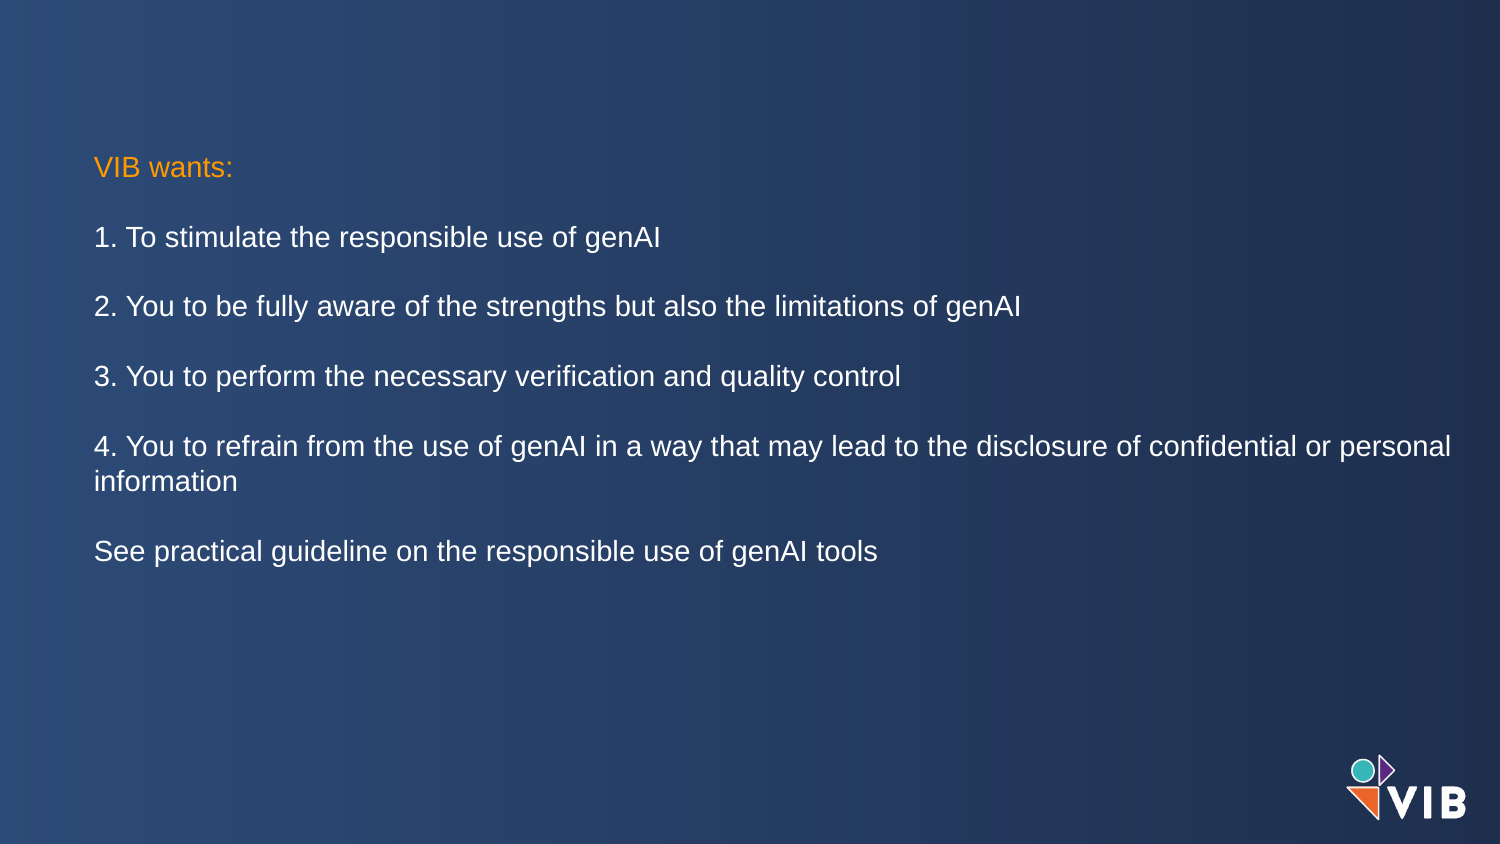

VIB wants:

1. To stimulate the responsible use of genAI

2. You to be fully aware of the strengths but also the limitations of genAI
3. You to perform the necessary verification and quality control
4. You to refrain from the use of genAI in a way that may lead to the disclosure of confidential or personal information
See practical guideline on the responsible use of genAI tools